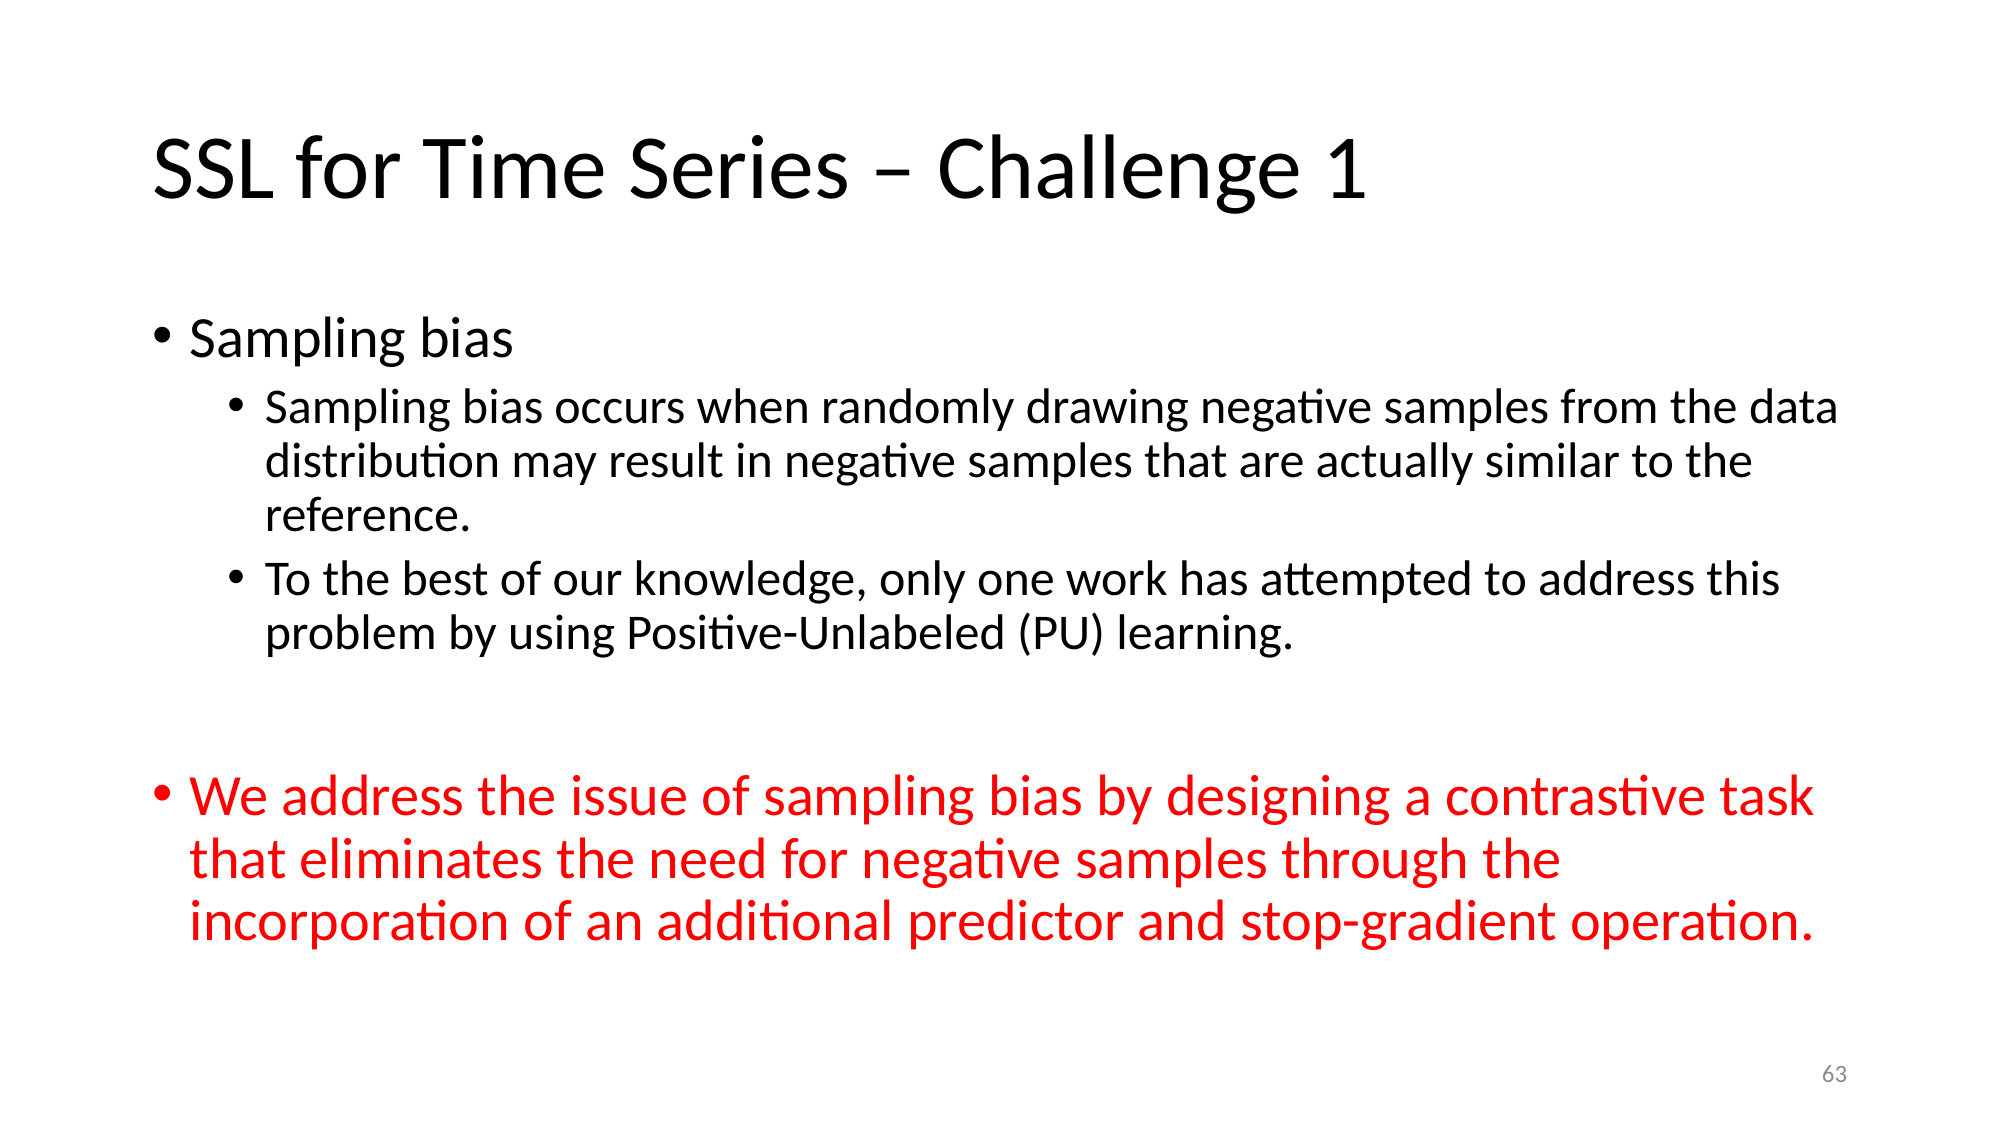

# SSL for Time Series – Challenge 1
Sampling bias
Sampling bias occurs when randomly drawing negative samples from the data distribution may result in negative samples that are actually similar to the reference.
To the best of our knowledge, only one work has attempted to address this problem by using Positive-Unlabeled (PU) learning.

We address the issue of sampling bias by designing a contrastive task that eliminates the need for negative samples through the incorporation of an additional predictor and stop-gradient operation.
63